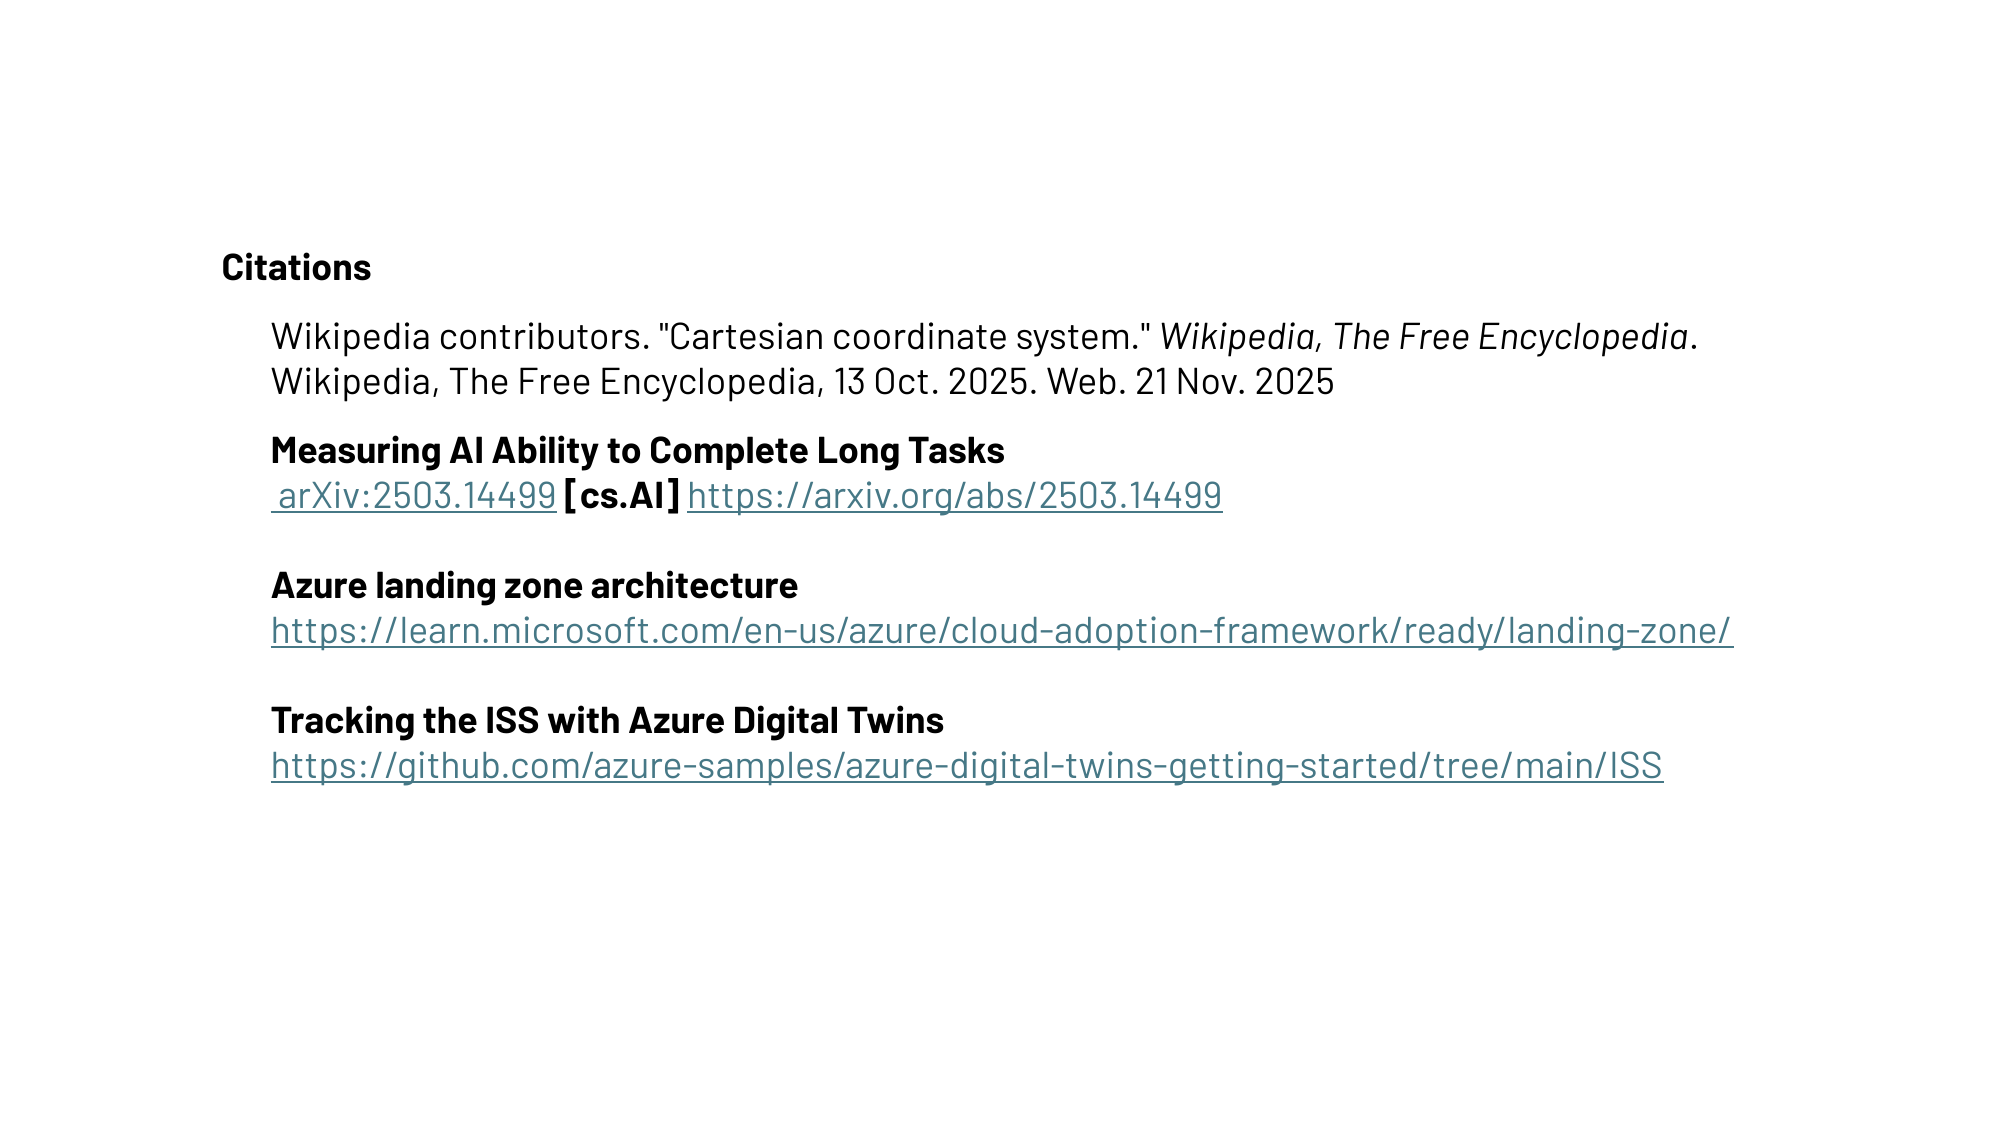

Citations
Wikipedia contributors. "Cartesian coordinate system." Wikipedia, The Free Encyclopedia. Wikipedia, The Free Encyclopedia, 13 Oct. 2025. Web. 21 Nov. 2025
Measuring AI Ability to Complete Long Tasks
 arXiv:2503.14499 [cs.AI] https://arxiv.org/abs/2503.14499
Azure landing zone architecture
https://learn.microsoft.com/en-us/azure/cloud-adoption-framework/ready/landing-zone/
Tracking the ISS with Azure Digital Twins
https://github.com/azure-samples/azure-digital-twins-getting-started/tree/main/ISS